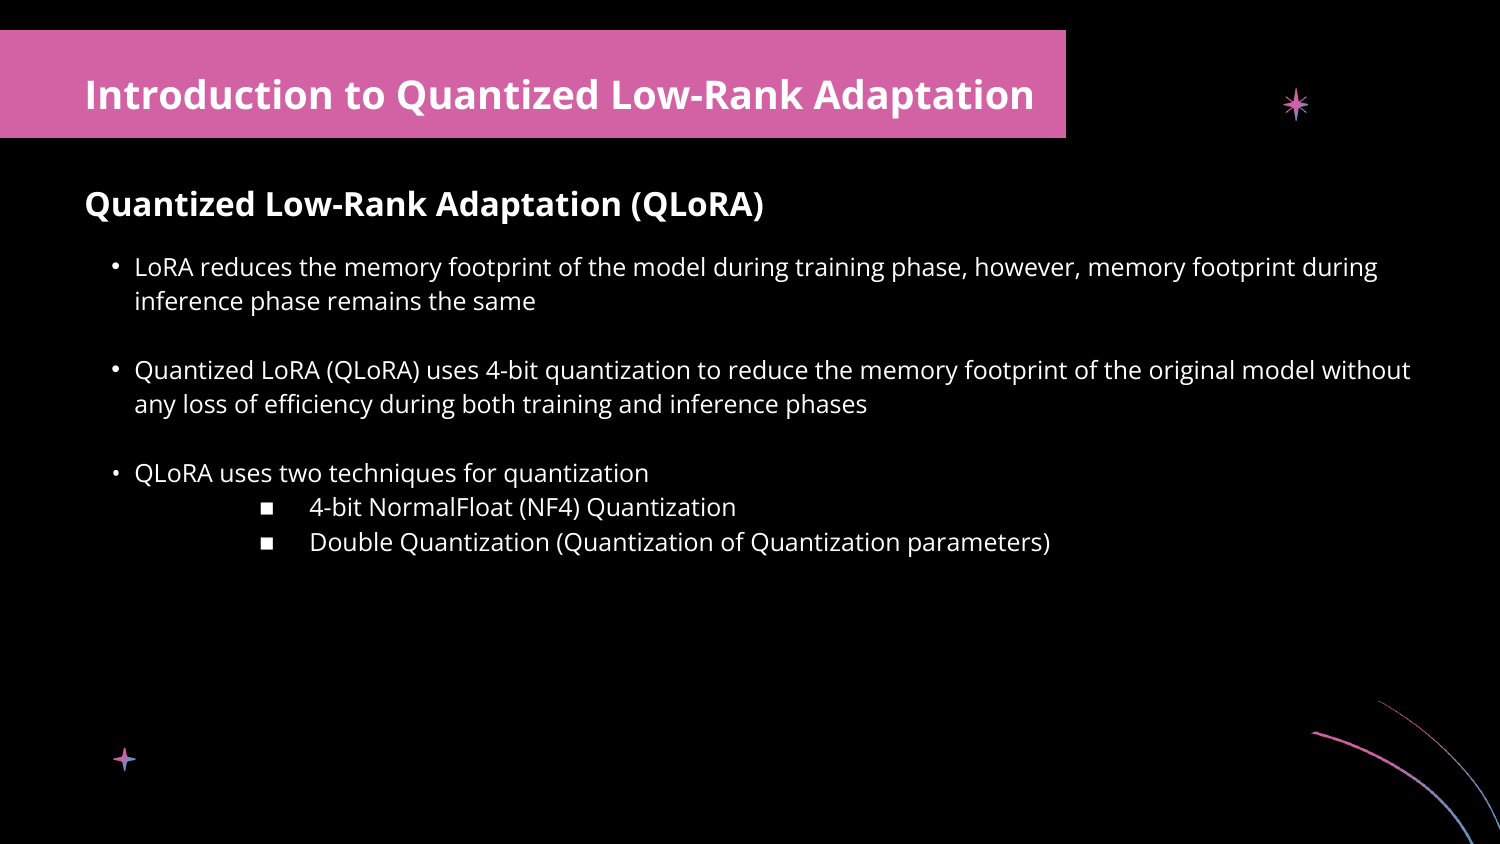

Introduction to Quantized Low-Rank Adaptation

Quantized Low-Rank Adaptation (QLoRA)
LoRA reduces the memory footprint of the model during training phase, however, memory footprint during inference phase remains the same

Quantized LoRA (QLoRA) uses 4-bit quantization to reduce the memory footprint of the original model without any loss of efficiency during both training and inference phases

QLoRA uses two techniques for quantization
4-bit NormalFloat (NF4) Quantization
Double Quantization (Quantization of Quantization parameters)